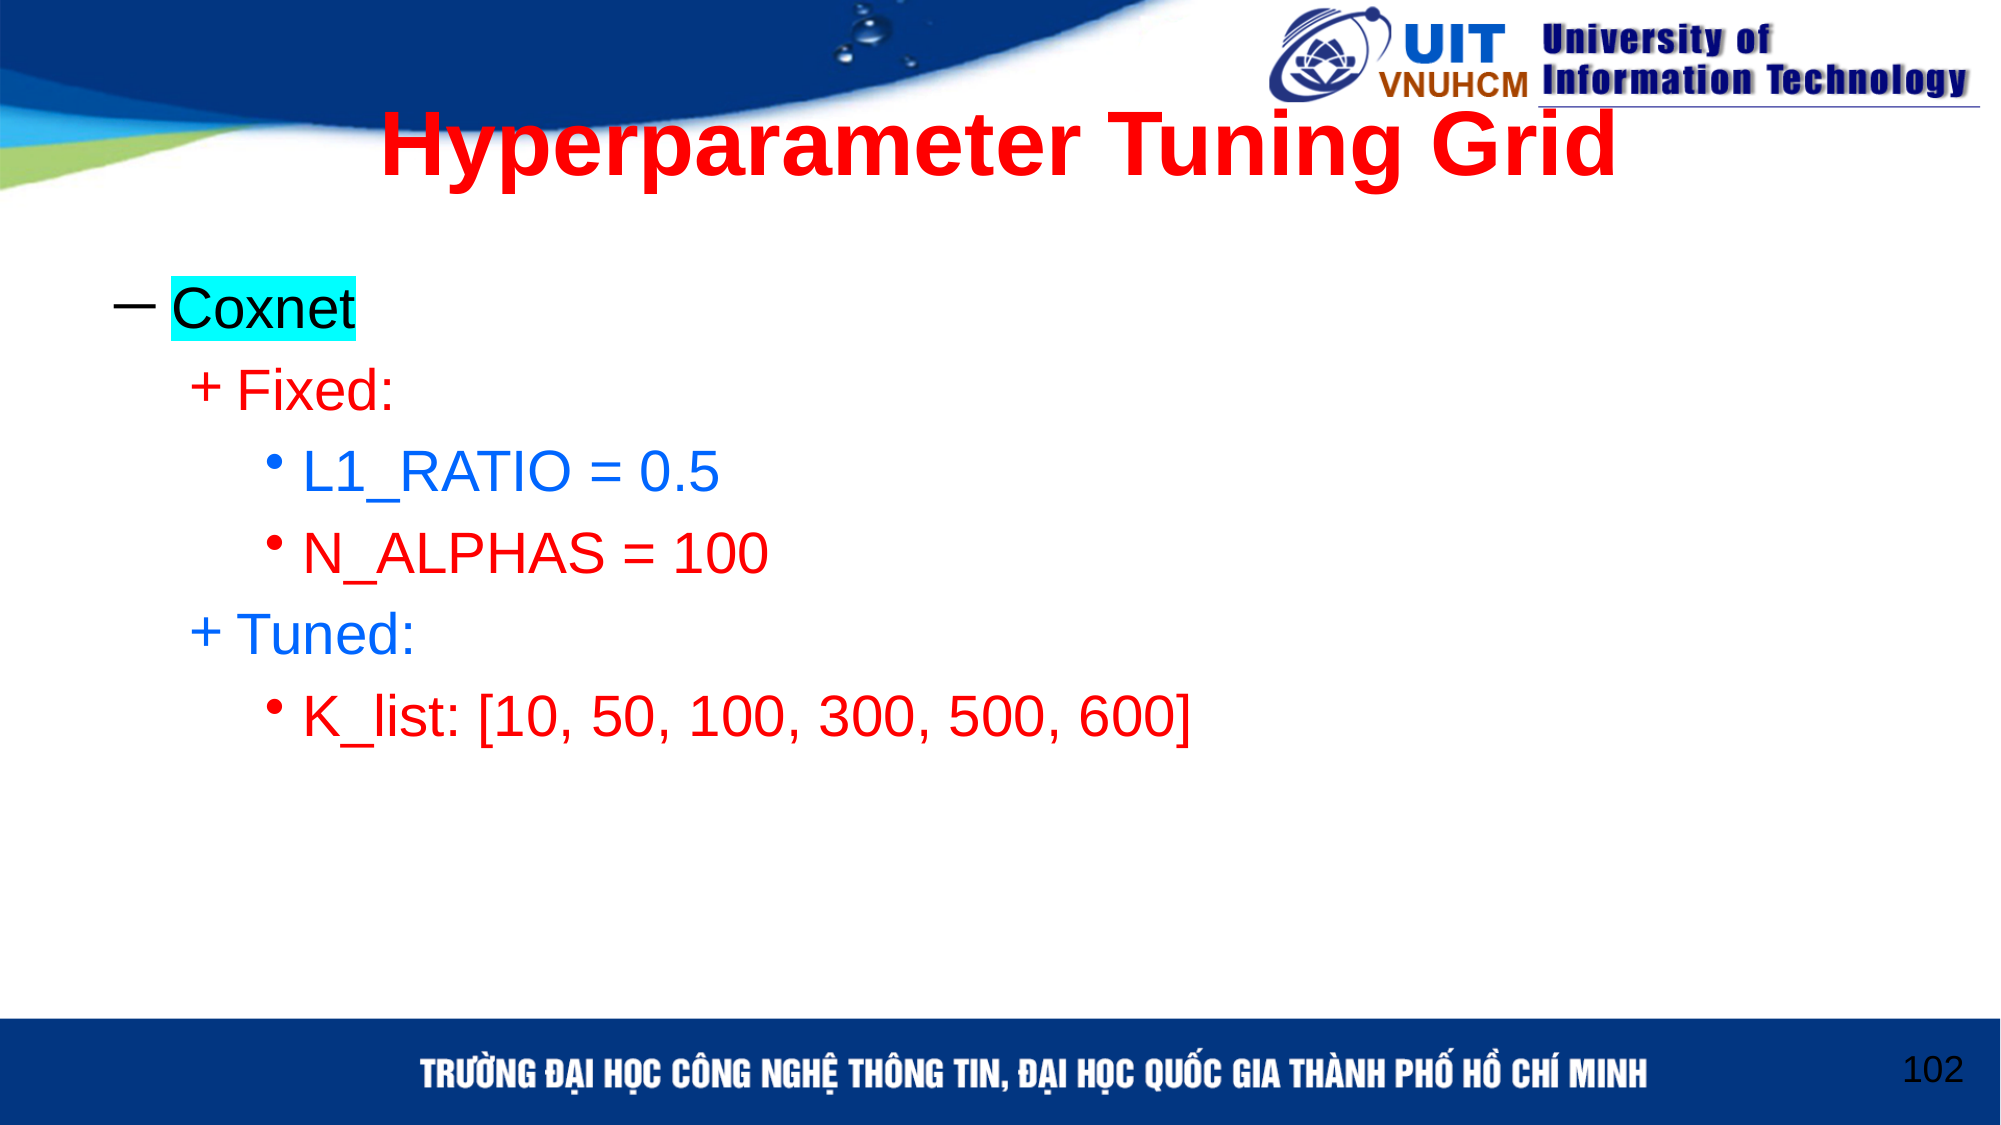

# Hyperparameter Tuning Grid
Coxnet
Fixed:
L1_RATIO = 0.5
N_ALPHAS = 100
Tuned:
K_list: [10, 50, 100, 300, 500, 600]